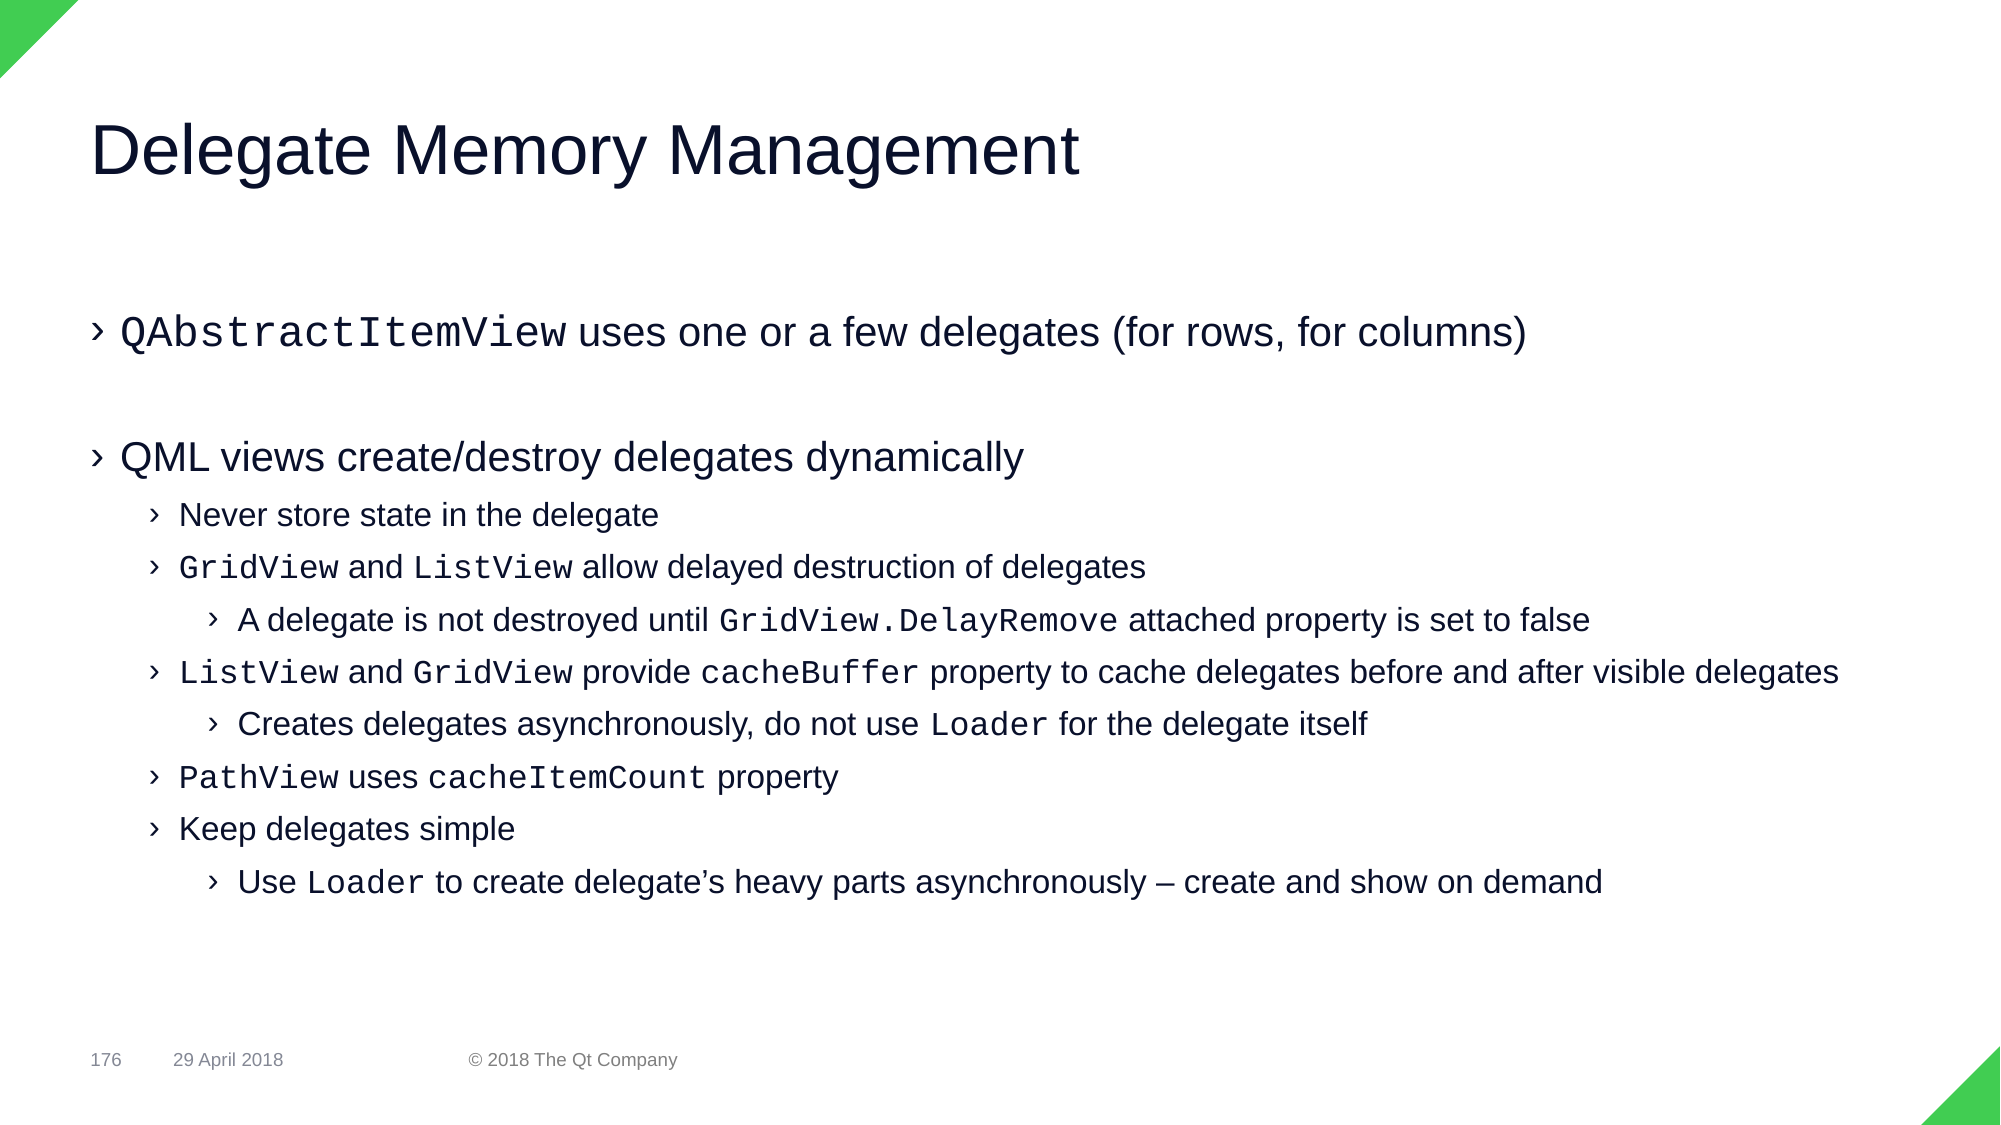

# Delegate Memory Management
QAbstractItemView uses one or a few delegates (for rows, for columns)

QML views create/destroy delegates dynamically
Never store state in the delegate
GridView and ListView allow delayed destruction of delegates
A delegate is not destroyed until GridView.DelayRemove attached property is set to false
ListView and GridView provide cacheBuffer property to cache delegates before and after visible delegates
Creates delegates asynchronously, do not use Loader for the delegate itself
PathView uses cacheItemCount property
Keep delegates simple
Use Loader to create delegate’s heavy parts asynchronously – create and show on demand

176
29 April 2018
© 2018 The Qt Company